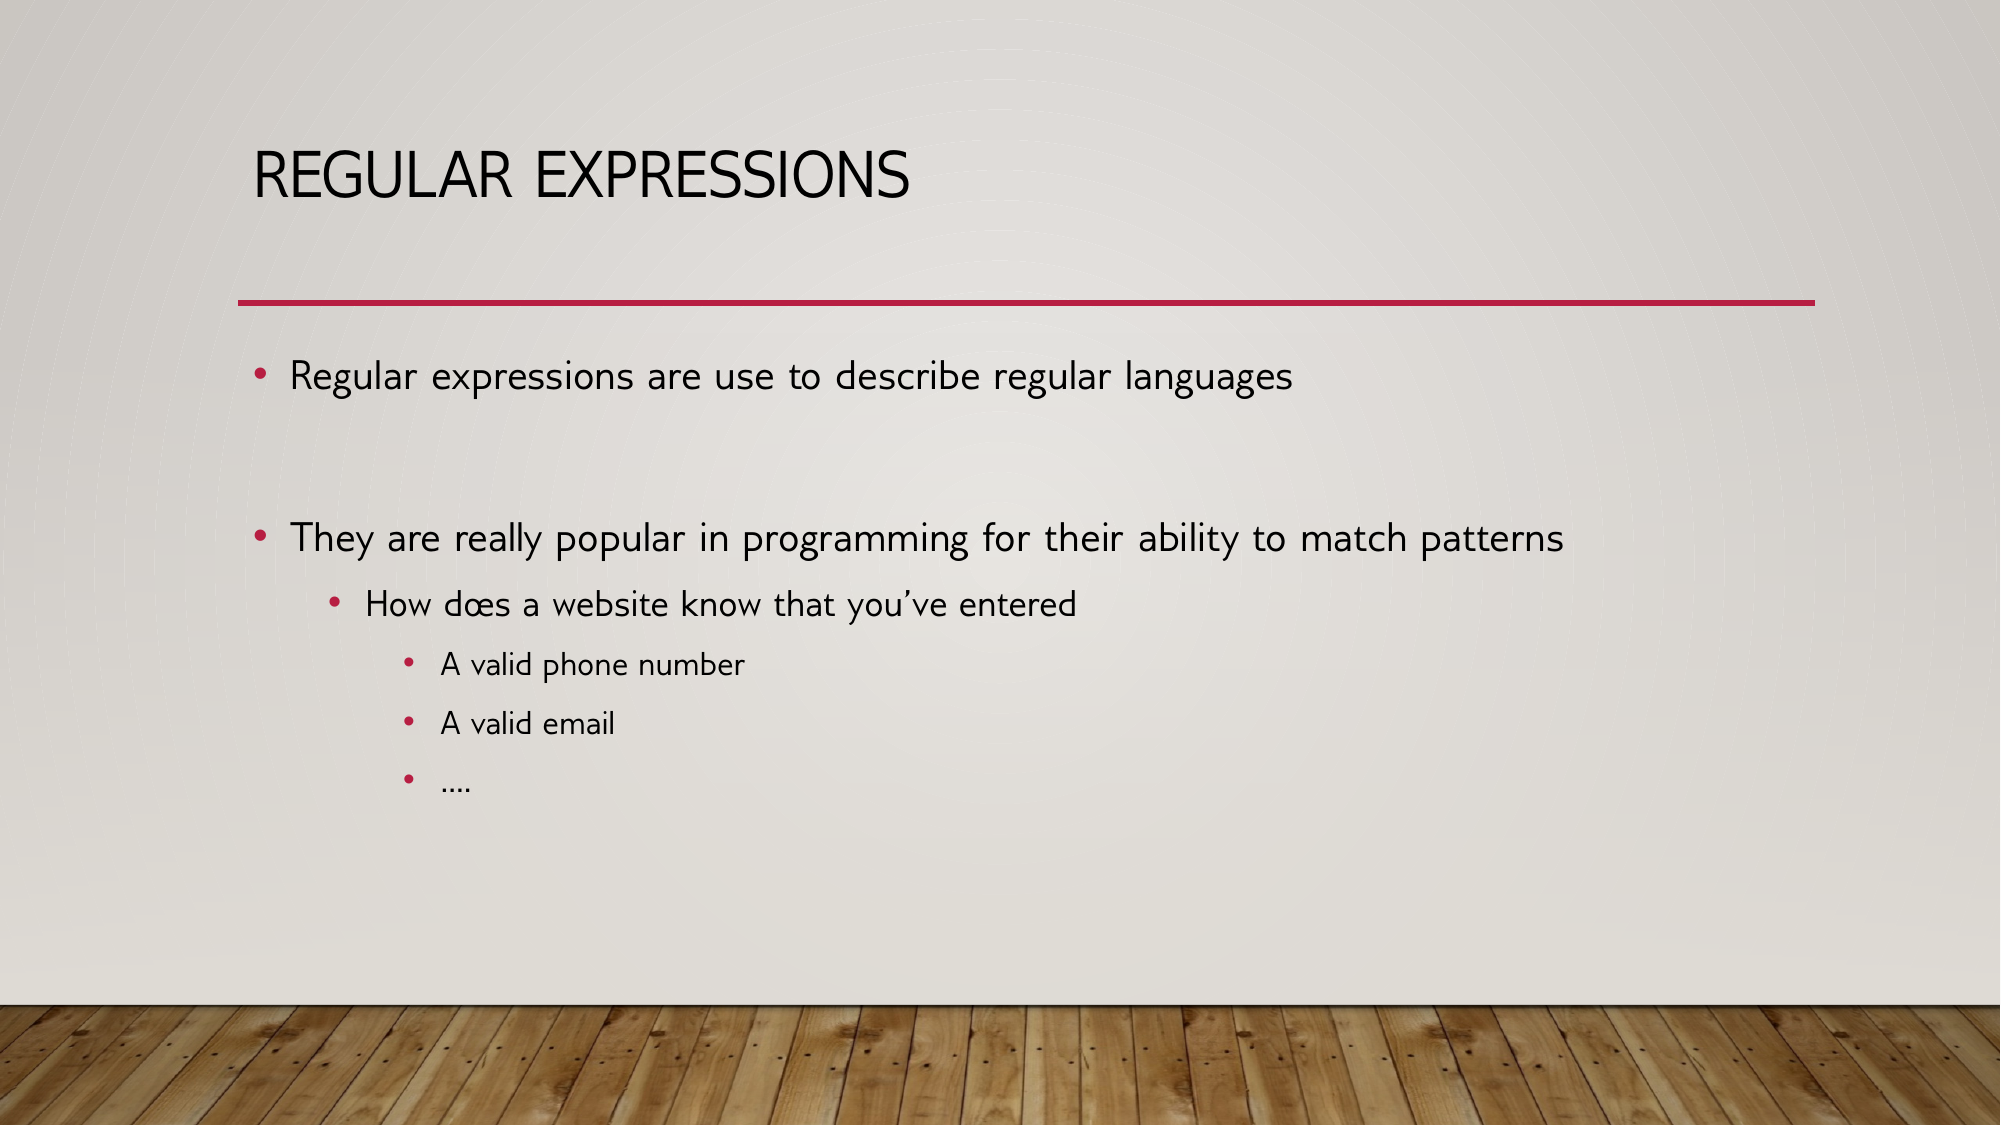

# Regular expressions
Regular expressions are use to describe regular languages

They are really popular in programming for their ability to match patterns
How does a website know that you’ve entered
A valid phone number
A valid email
….